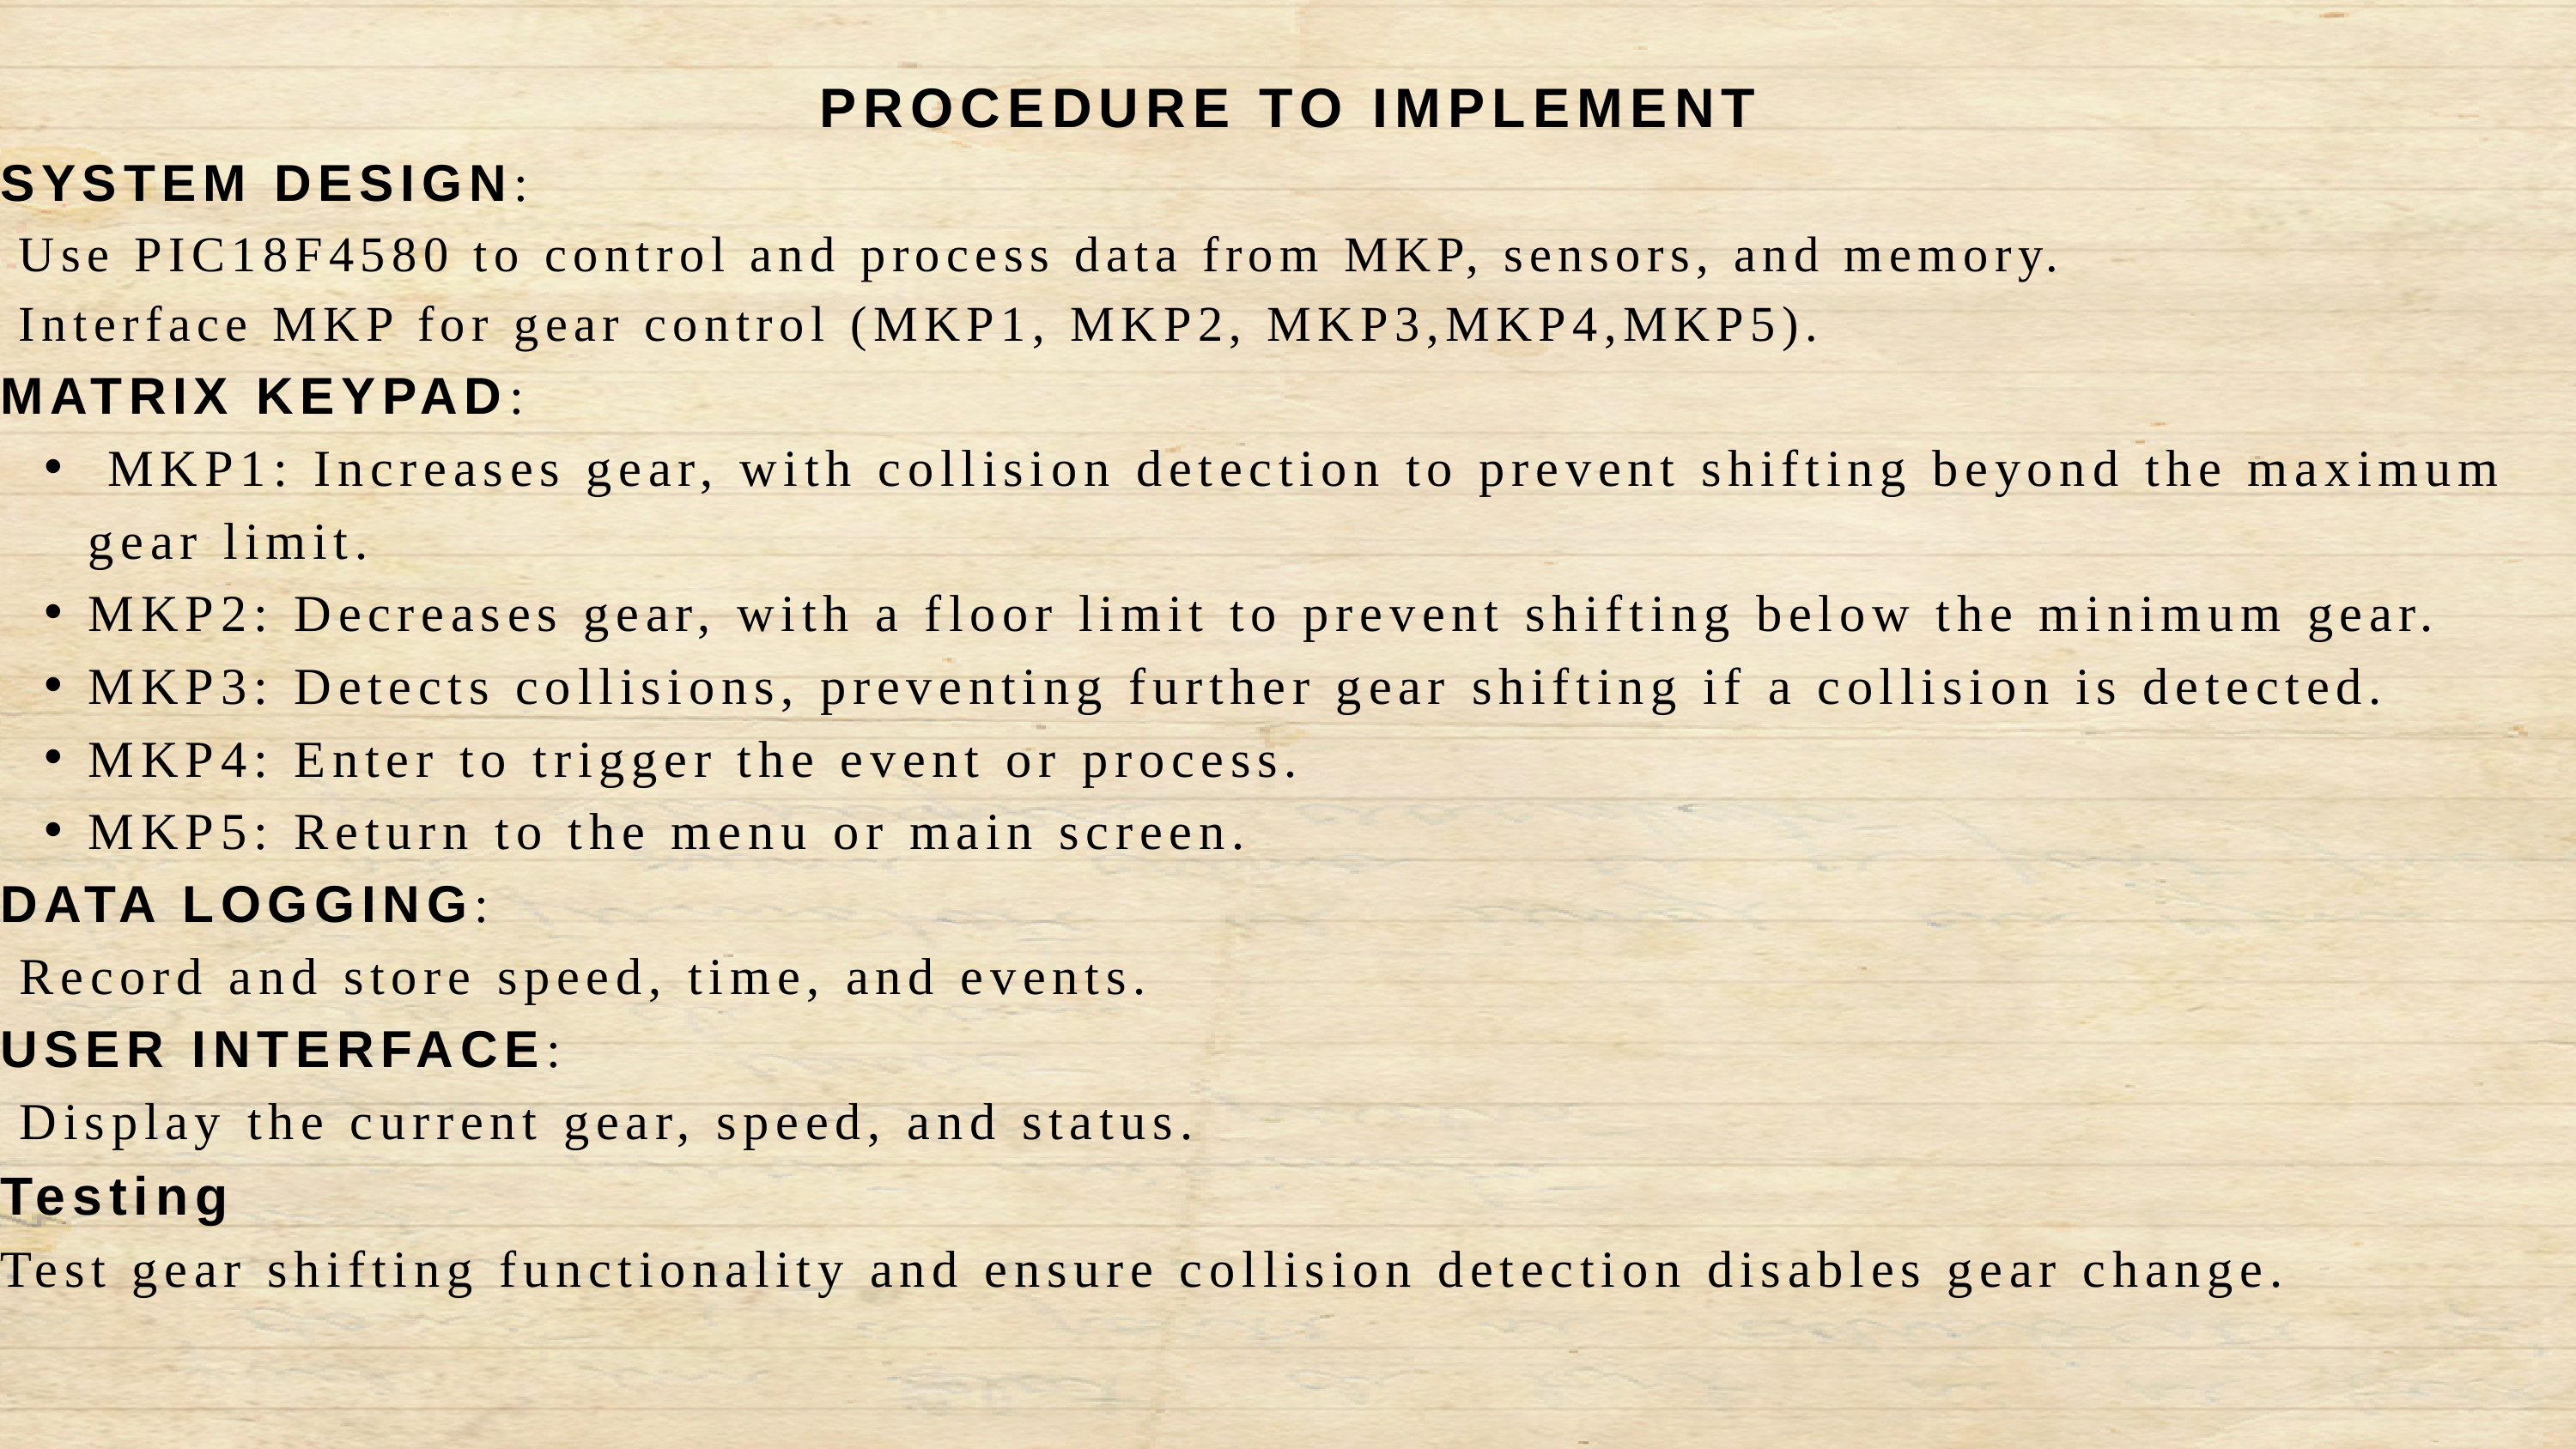

PROCEDURE TO IMPLEMENT
SYSTEM DESIGN:
 Use PIC18F4580 to control and process data from MKP, sensors, and memory.
 Interface MKP for gear control (MKP1, MKP2, MKP3,MKP4,MKP5).
MATRIX KEYPAD:
 MKP1: Increases gear, with collision detection to prevent shifting beyond the maximum gear limit.
MKP2: Decreases gear, with a floor limit to prevent shifting below the minimum gear.
MKP3: Detects collisions, preventing further gear shifting if a collision is detected.
MKP4: Enter to trigger the event or process.
MKP5: Return to the menu or main screen.
DATA LOGGING:
 Record and store speed, time, and events.
USER INTERFACE:
 Display the current gear, speed, and status.
Testing
Test gear shifting functionality and ensure collision detection disables gear change.